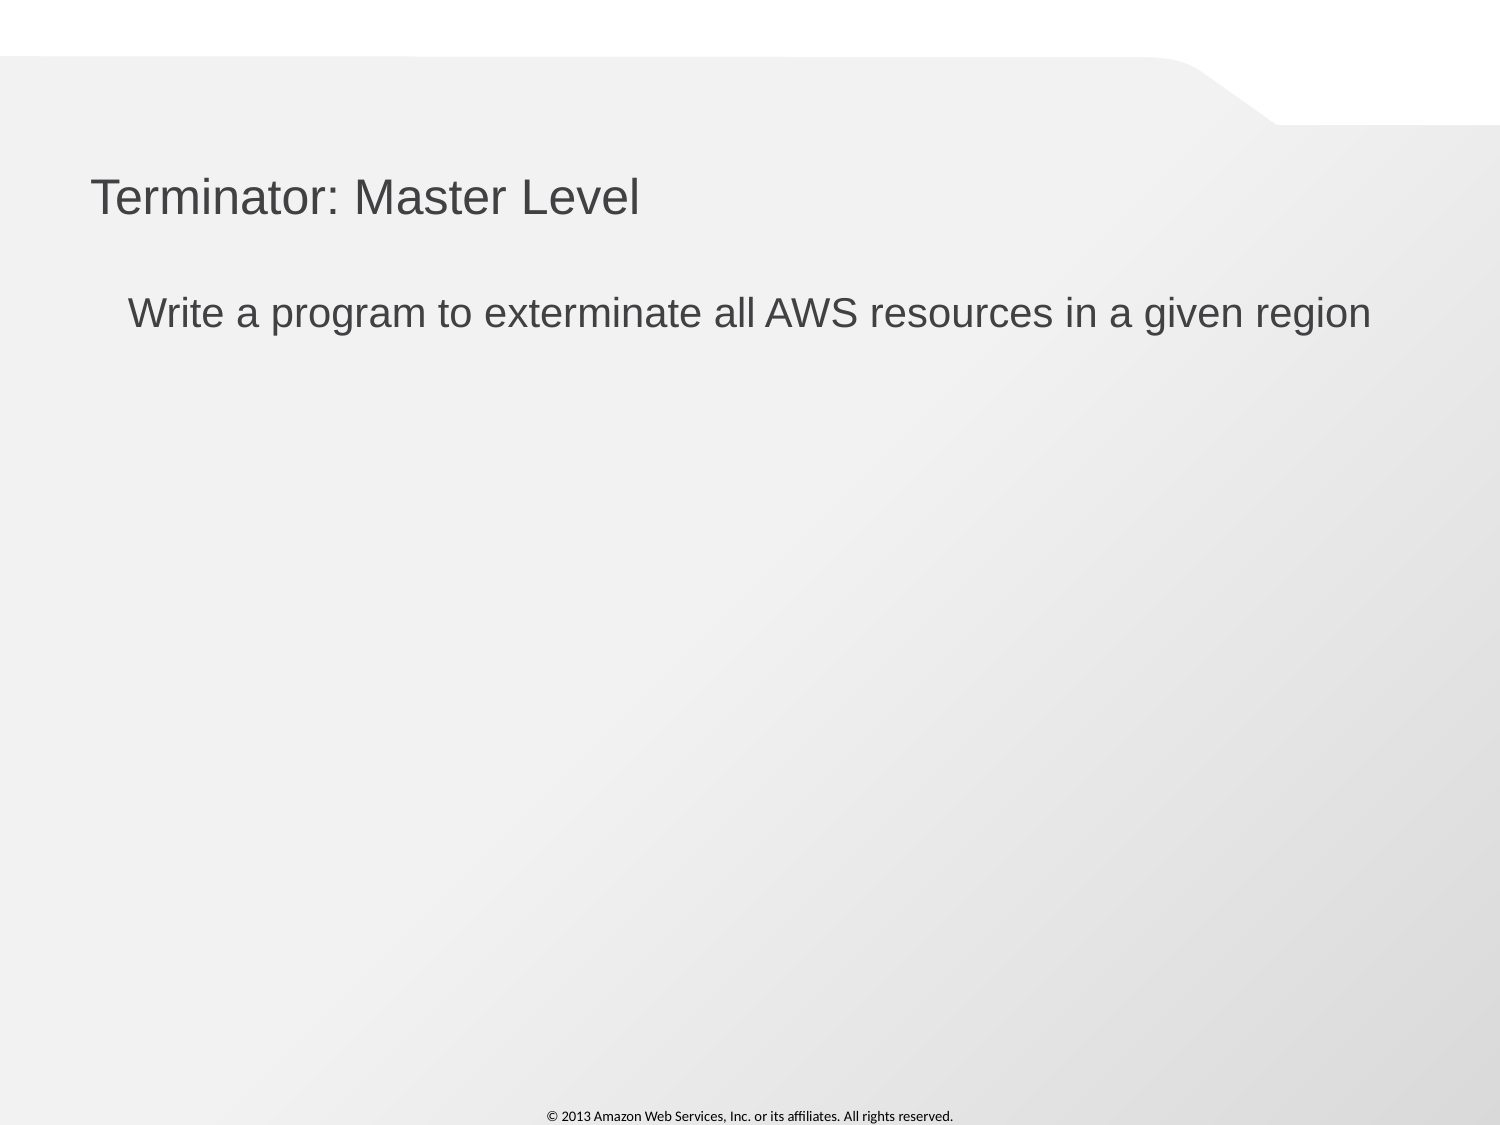

# Terminator: Master Level
Write a program to exterminate all AWS resources in a given region